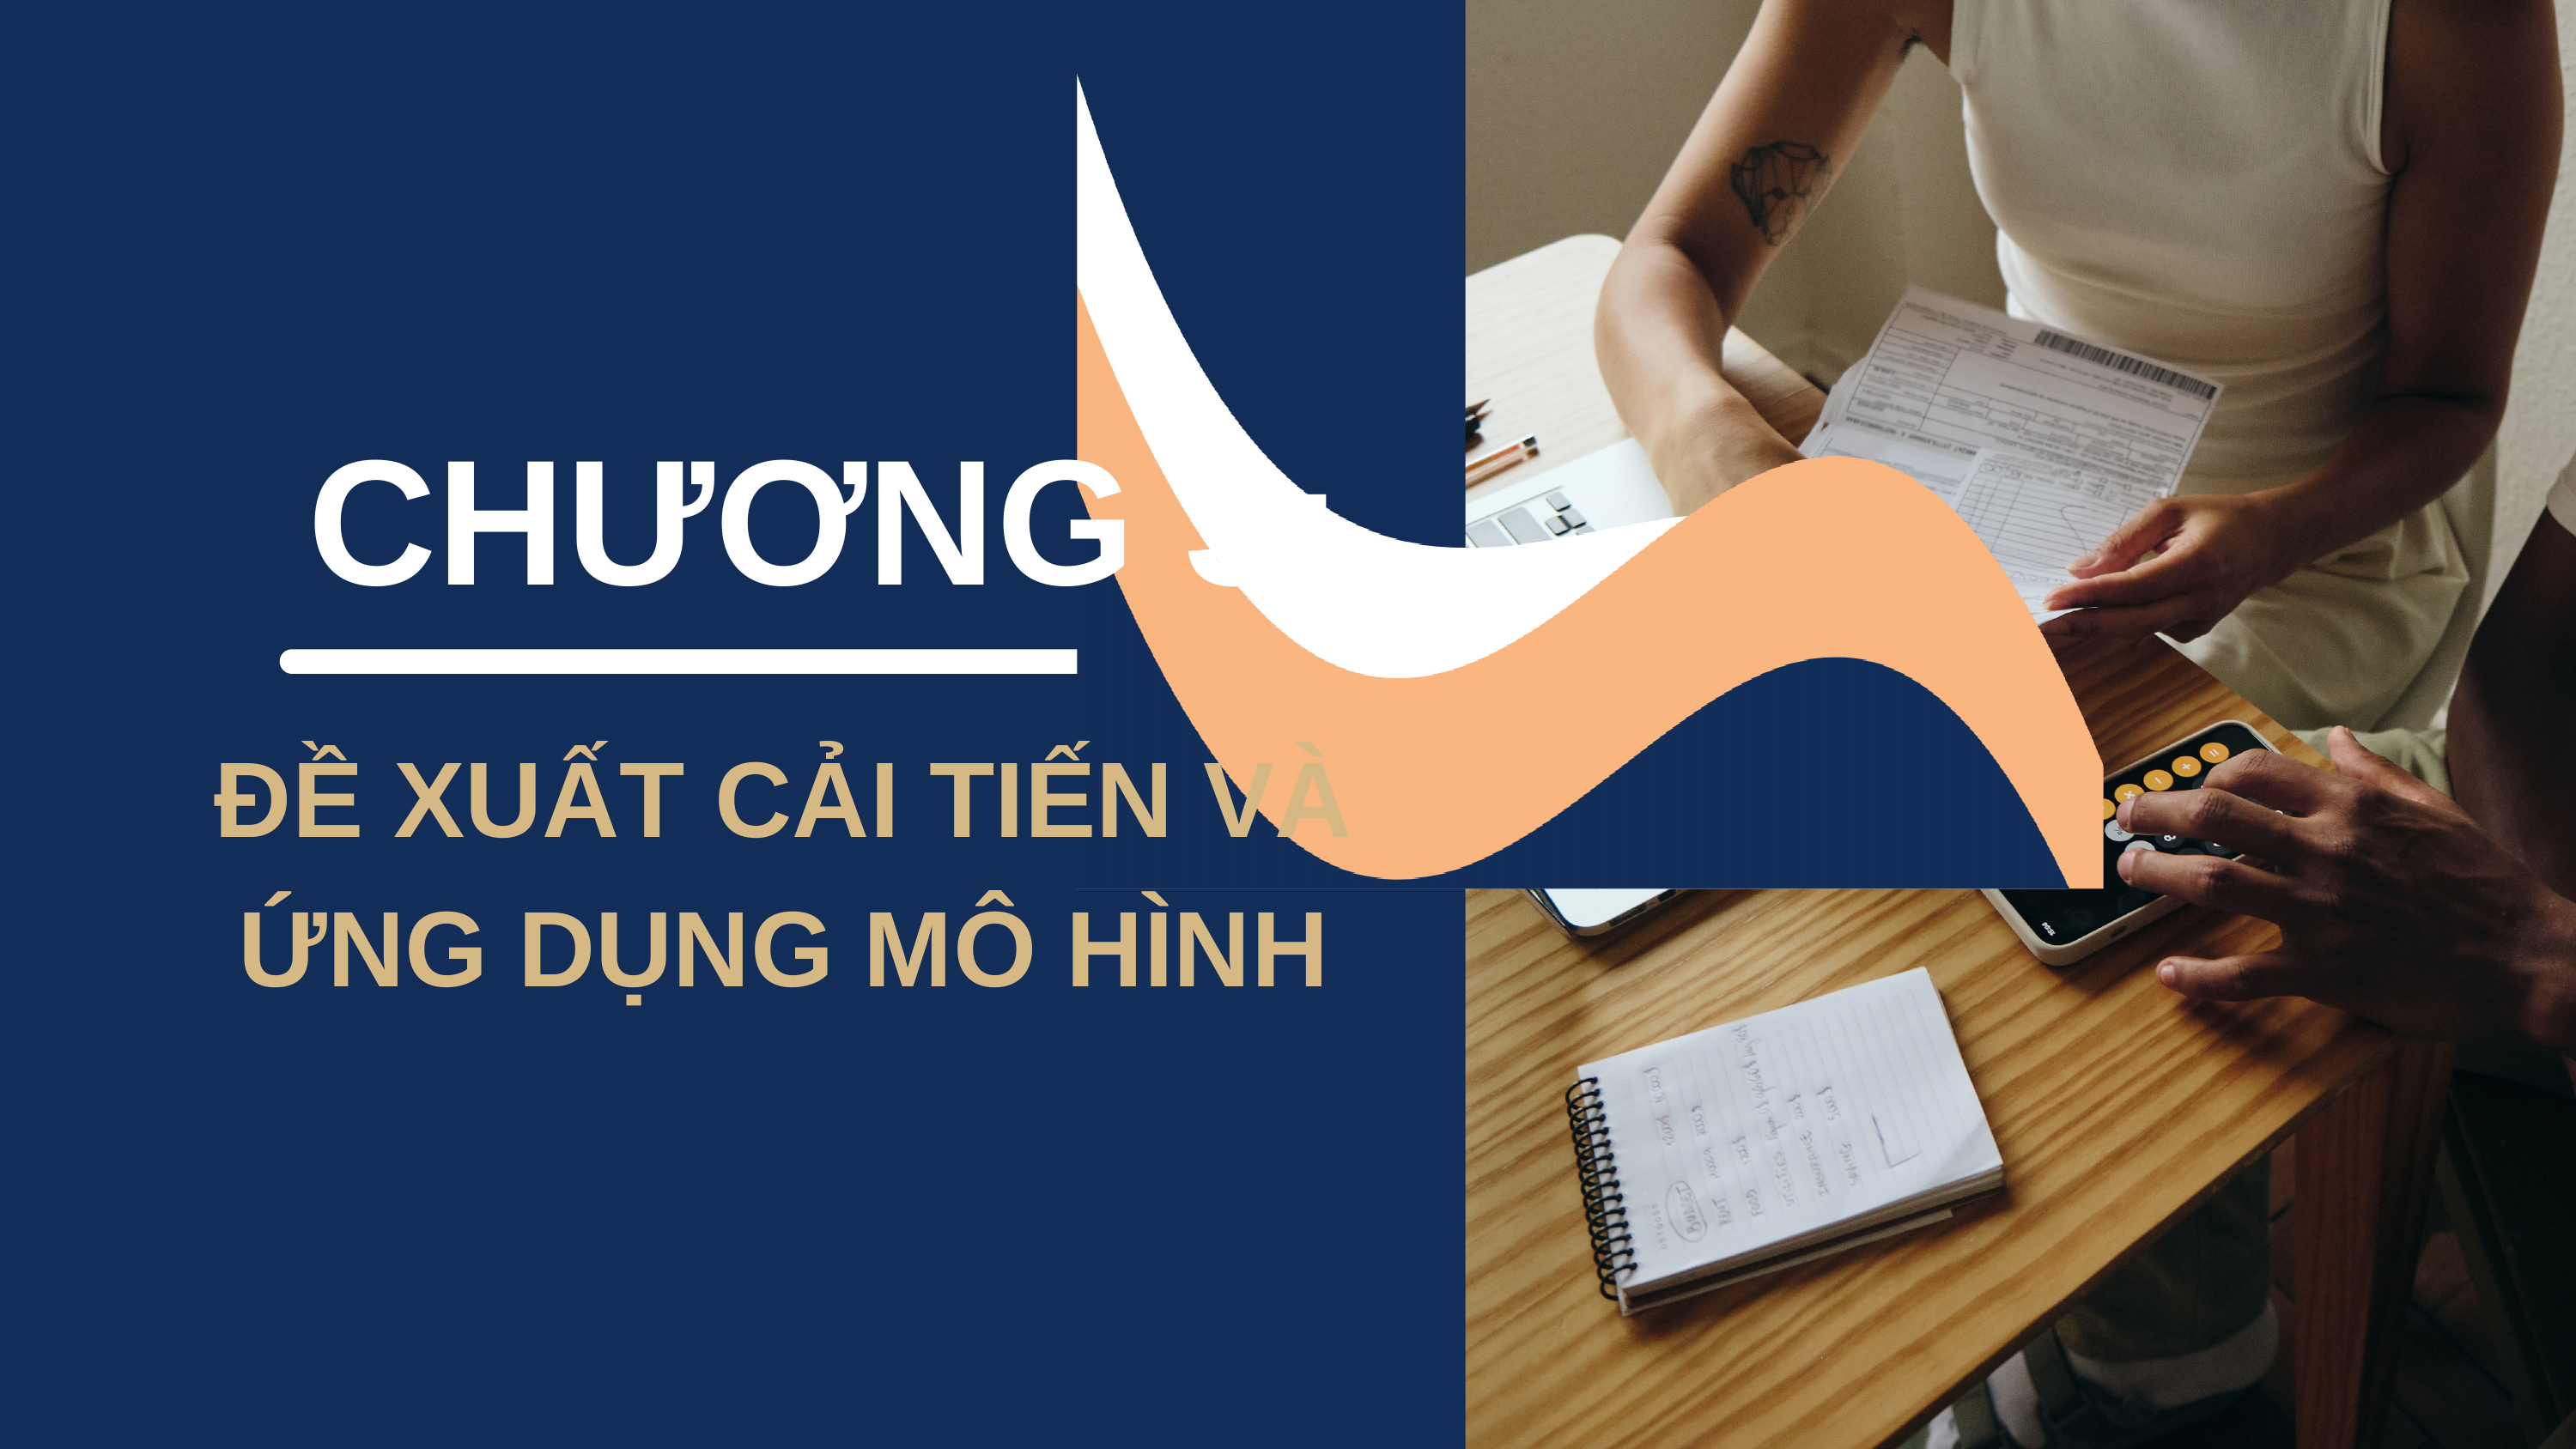

CHƯƠNG 3:

ĐỀ XUẤT CẢI TIẾN VÀ ỨNG DỤNG MÔ HÌNH